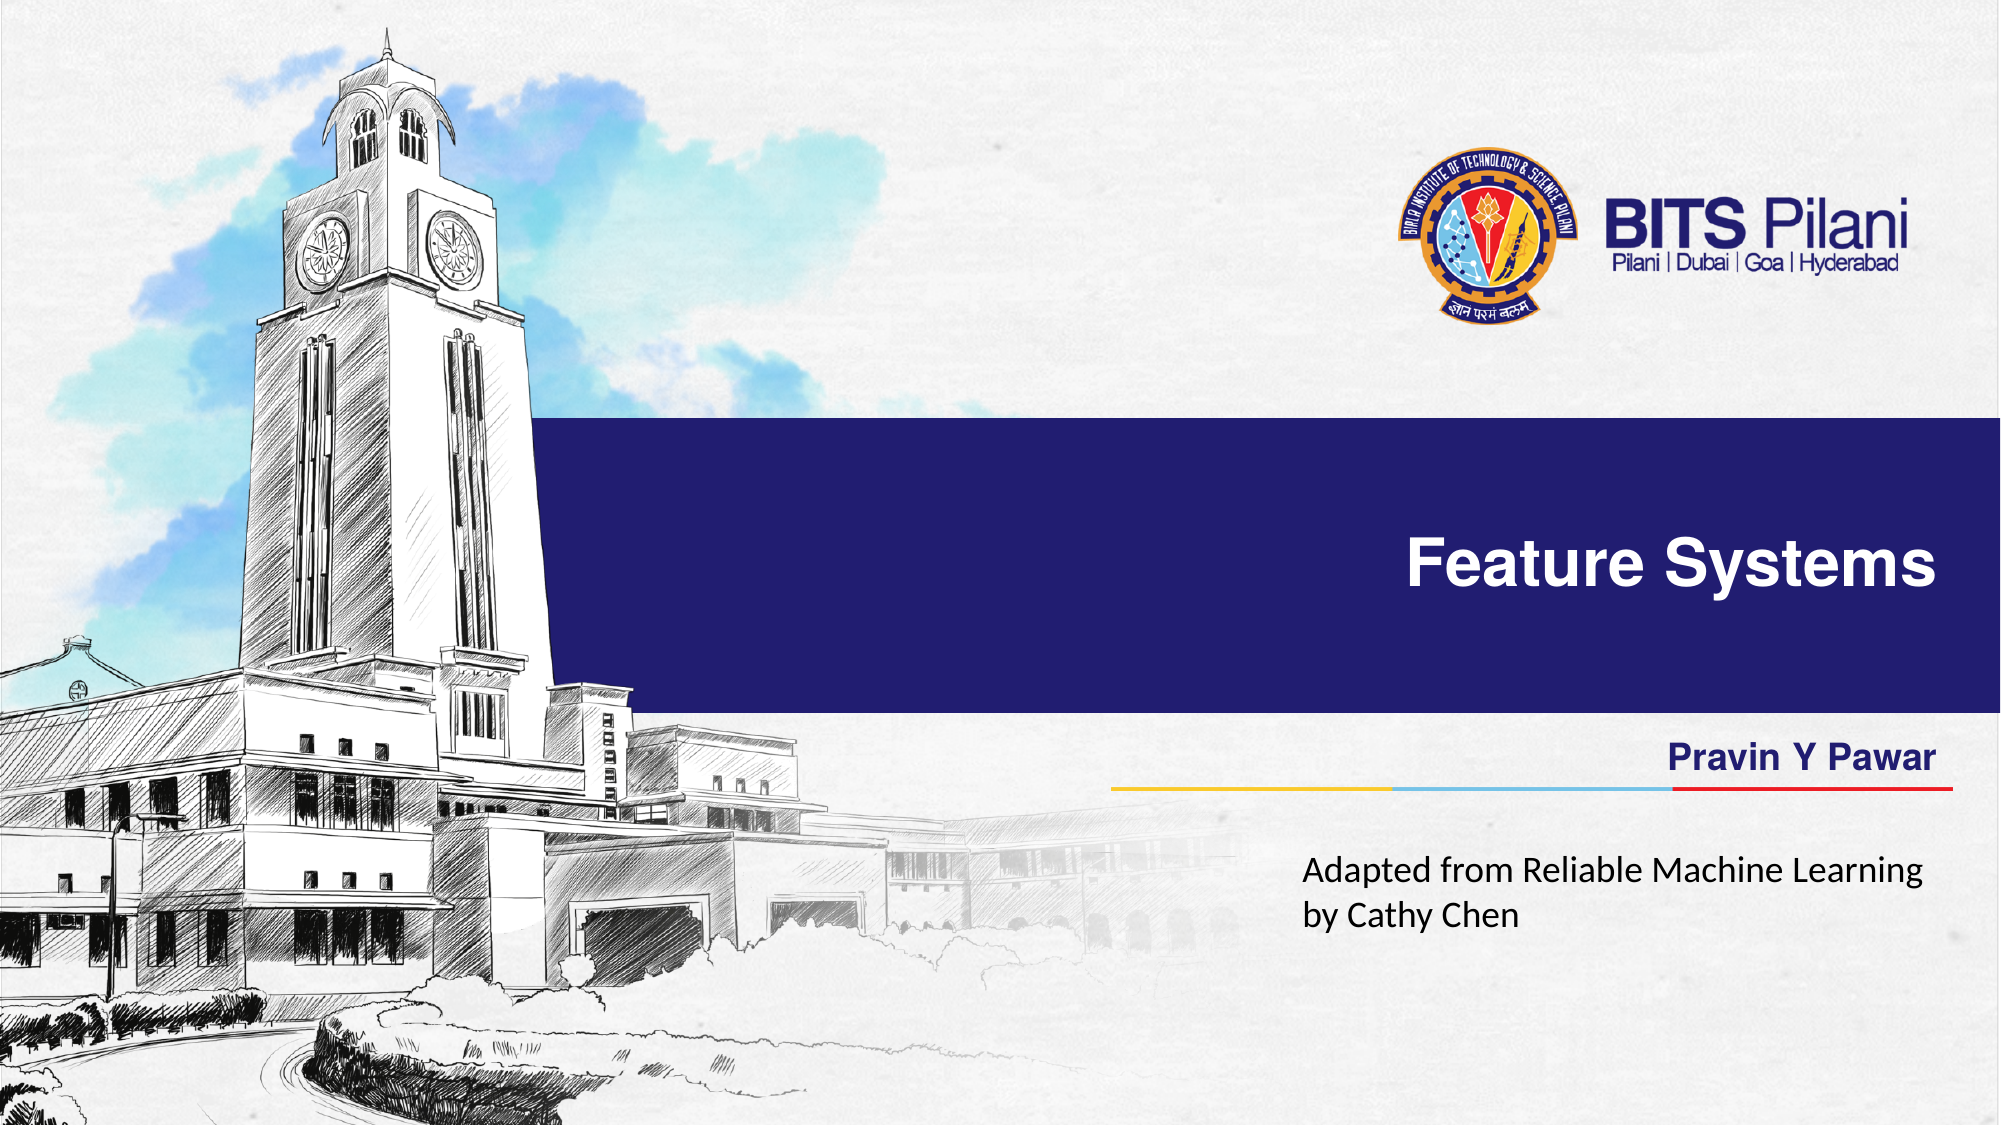

# Feature Systems
Pravin Y Pawar
Adapted from Reliable Machine Learning
by Cathy Chen